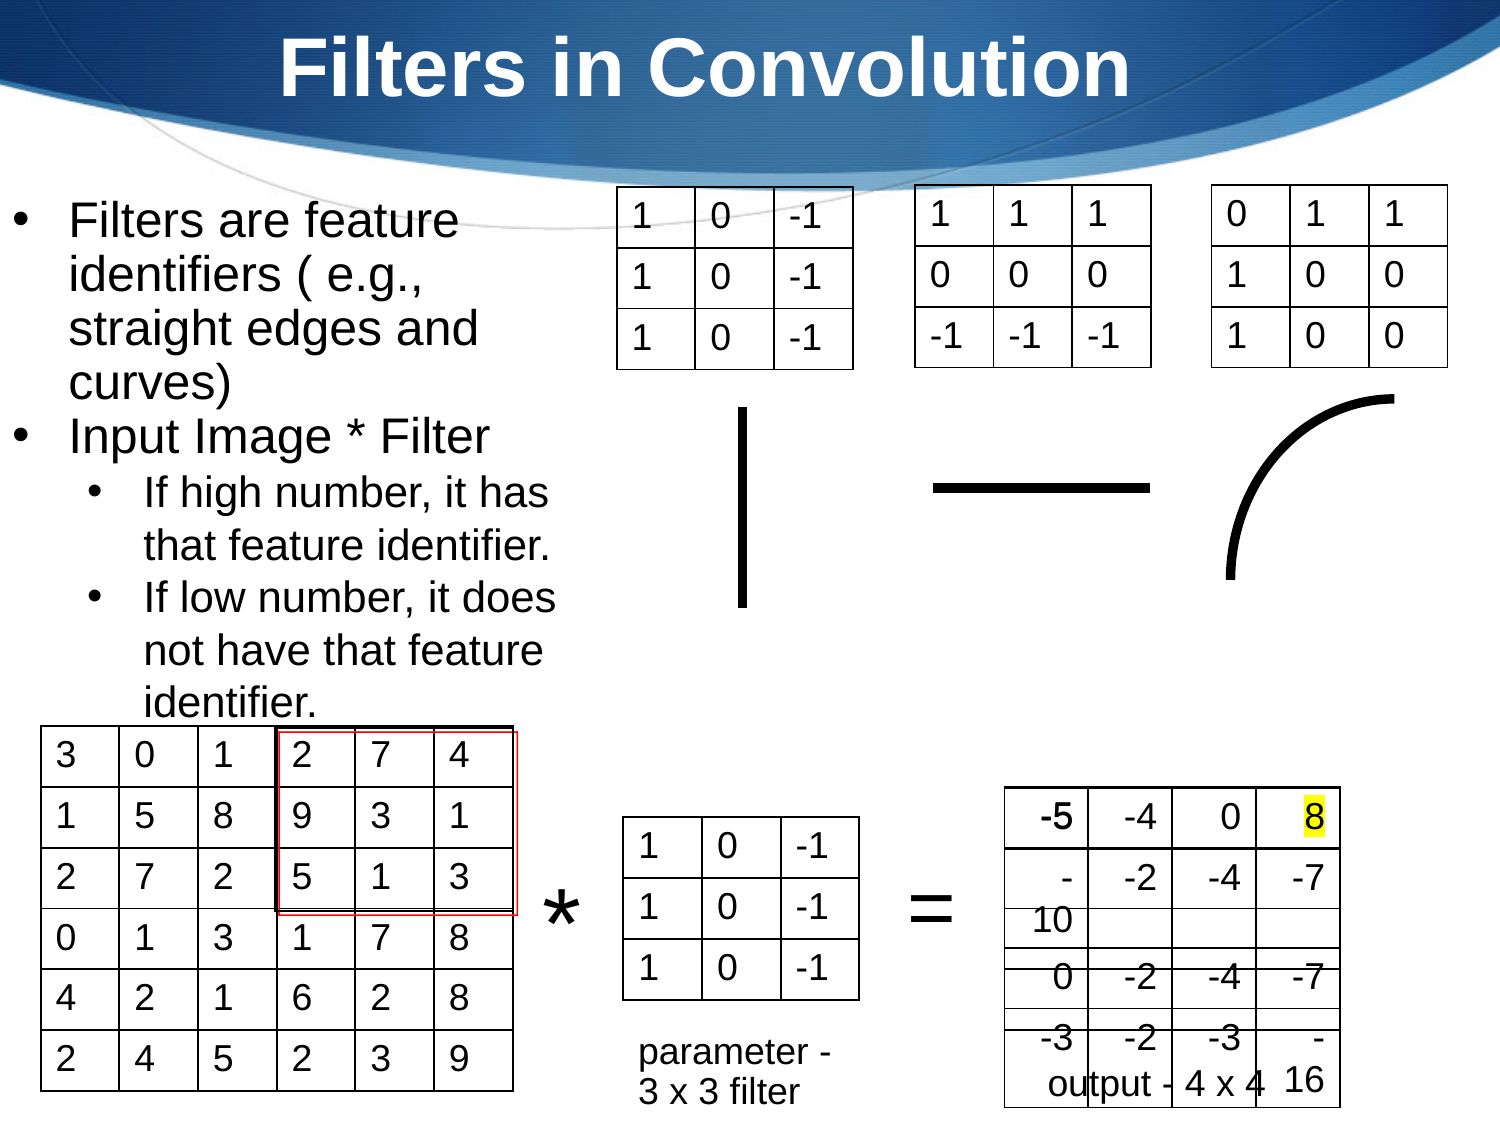

Filters in Convolution
| 0 | 1 | 1 |
| --- | --- | --- |
| 1 | 0 | 0 |
| 1 | 0 | 0 |
| 1 | 1 | 1 |
| --- | --- | --- |
| 0 | 0 | 0 |
| -1 | -1 | -1 |
Filters are feature identifiers ( e.g., straight edges and curves)
Input Image * Filter
If high number, it has that feature identifier.
If low number, it does not have that feature identifier.

| 1 | 0 | -1 |
| --- | --- | --- |
| 1 | 0 | -1 |
| 1 | 0 | -1 |

| 3 | 0 | 1 | 2 | 7 | 4 |
| --- | --- | --- | --- | --- | --- |
| 1 | 5 | 8 | 9 | 3 | 1 |
| 2 | 7 | 2 | 5 | 1 | 3 |
| 0 | 1 | 3 | 1 | 7 | 8 |
| 4 | 2 | 1 | 6 | 2 | 8 |
| 2 | 4 | 5 | 2 | 3 | 9 |
|  |  |  |
| --- | --- | --- |
|  |  |  |
|  |  |  |
| -5 |  |  |  |
| --- | --- | --- | --- |
|  |  |  |  |
|  |  |  |  |
|  |  |  |  |
| -5 | -4 | 0 | 8 |
| --- | --- | --- | --- |
| -10 | -2 | -4 | -7 |
| 0 | -2 | -4 | -7 |
| -3 | -2 | -3 | -16 |
| 1 | 0 | -1 |
| --- | --- | --- |
| 1 | 0 | -1 |
| 1 | 0 | -1 |
=

*

parameter - 3 x 3 filter

output - 4 x 4